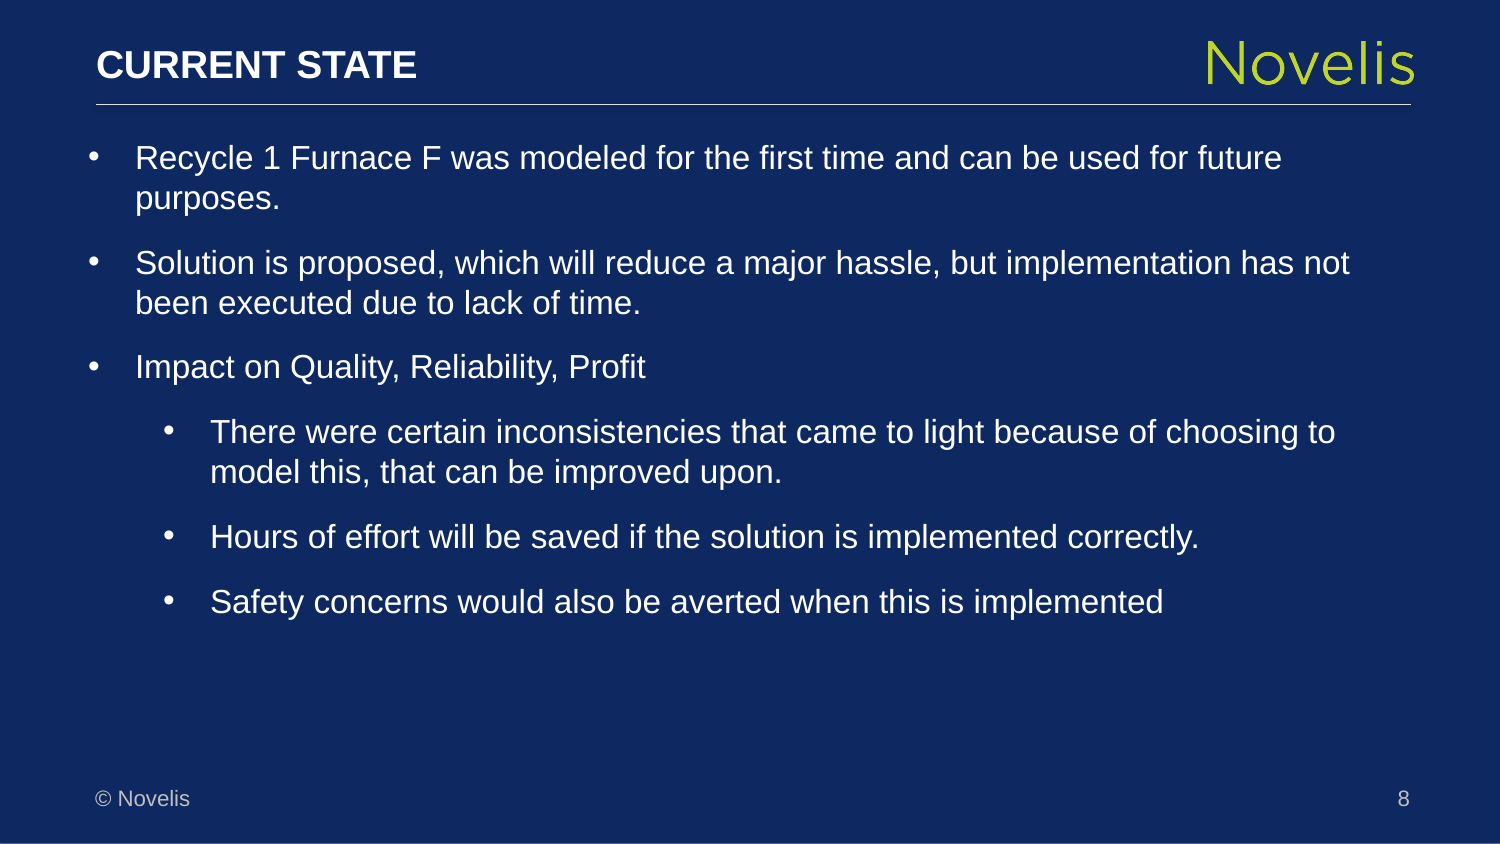

# Current State
Recycle 1 Furnace F was modeled for the first time and can be used for future purposes.
Solution is proposed, which will reduce a major hassle, but implementation has not been executed due to lack of time.
Impact on Quality, Reliability, Profit
There were certain inconsistencies that came to light because of choosing to model this, that can be improved upon.
Hours of effort will be saved if the solution is implemented correctly.
Safety concerns would also be averted when this is implemented

8